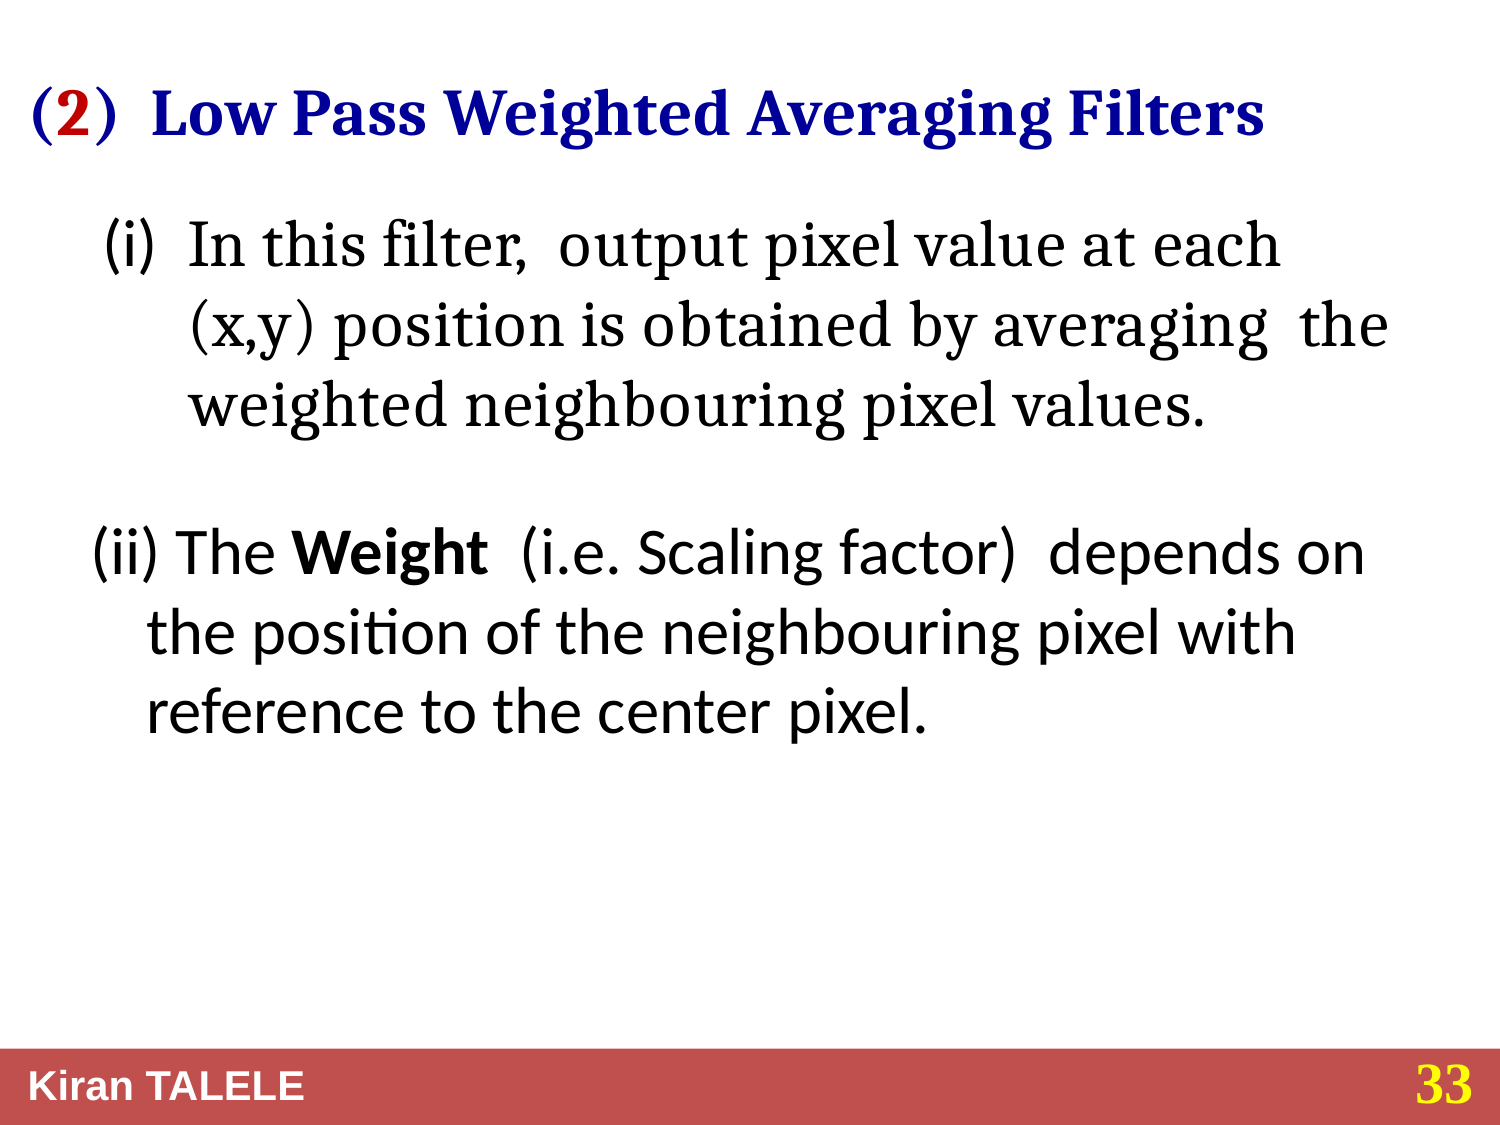

(2)  Low Pass Weighted Averaging Filters
(i)  In this filter,  output pixel value at each (x,y) position is obtained by averaging  the weighted neighbouring pixel values.
(ii) The Weight  (i.e. Scaling factor)  depends on the position of the neighbouring pixel with reference to the center pixel.
33

Kiran TALELE